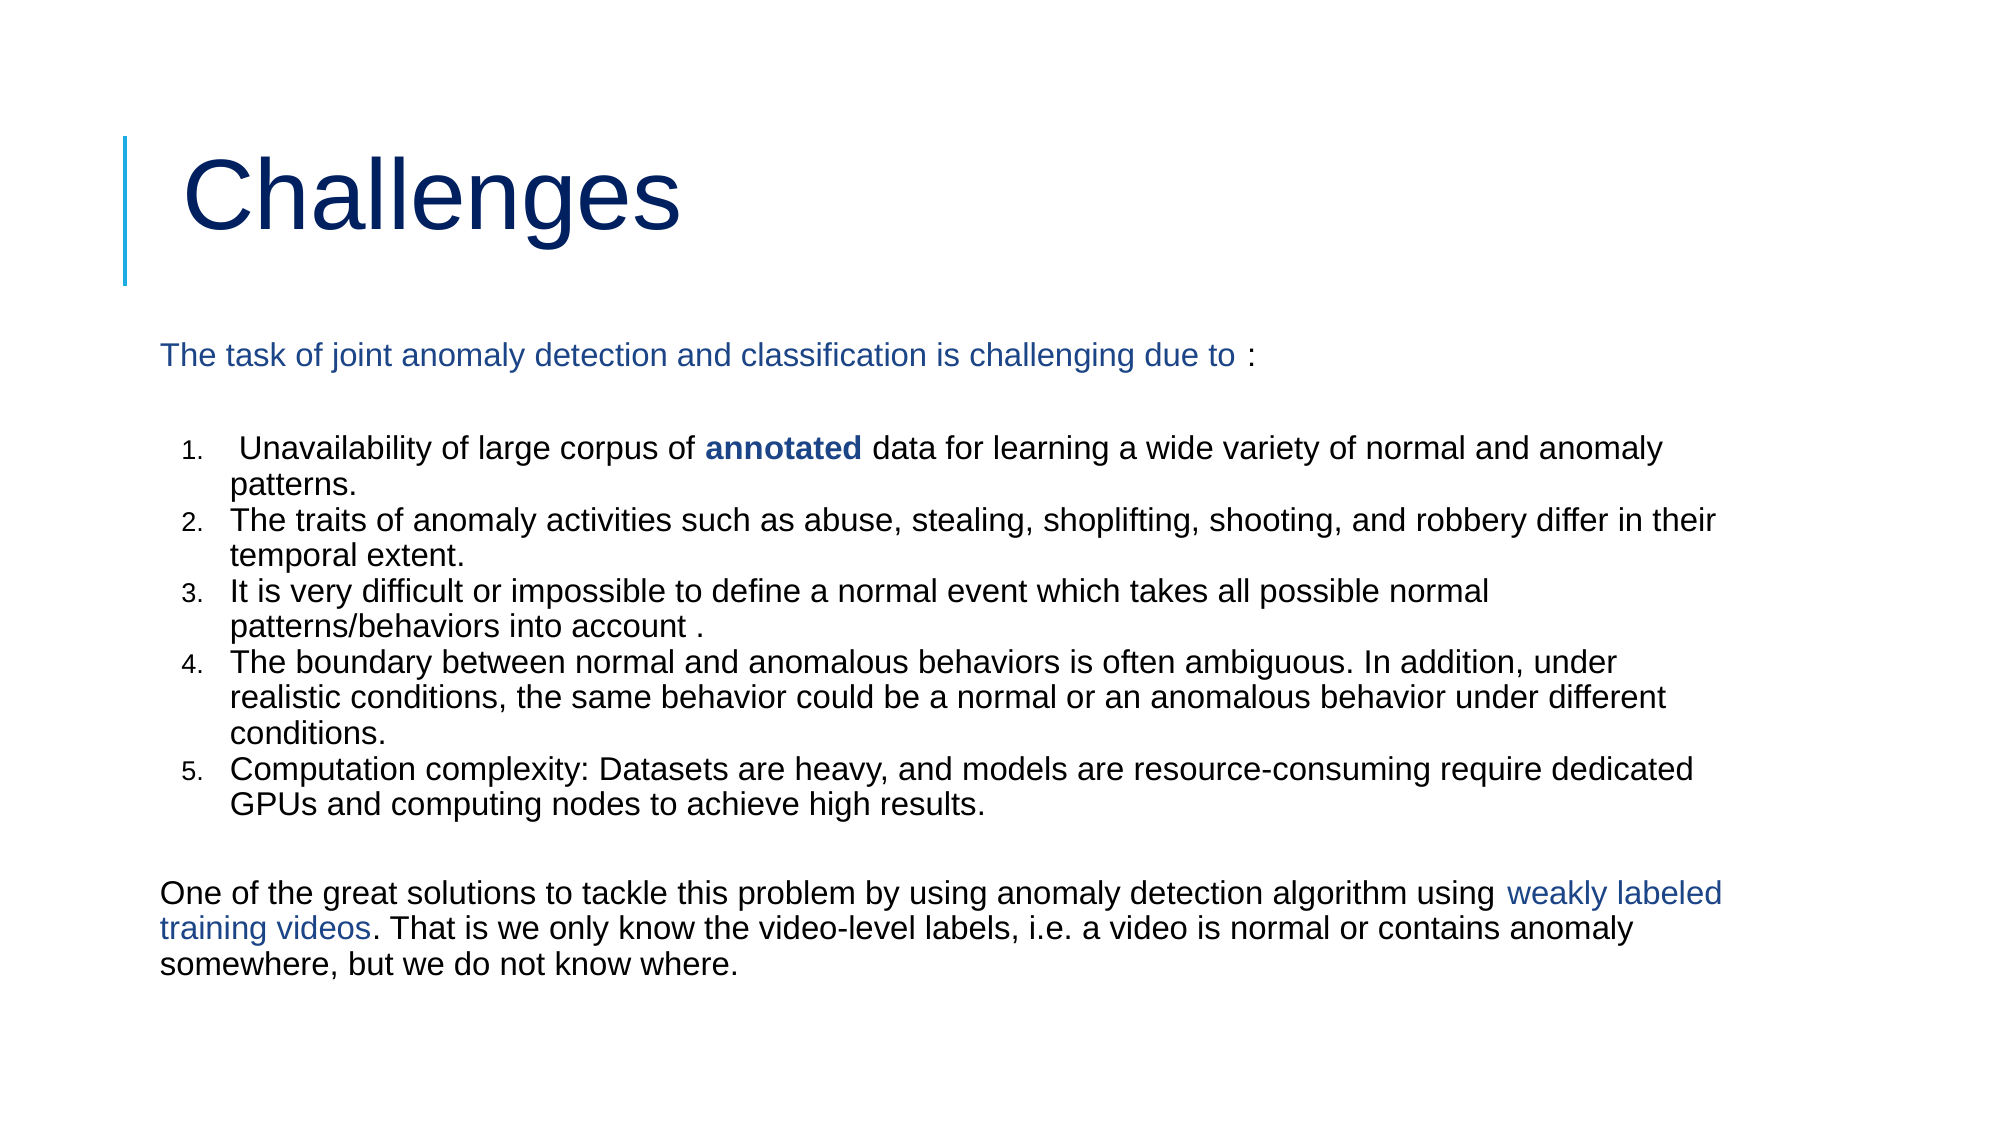

# Challenges
The task of joint anomaly detection and classification is challenging due to :
 Unavailability of large corpus of annotated data for learning a wide variety of normal and anomaly patterns.
The traits of anomaly activities such as abuse, stealing, shoplifting, shooting, and robbery differ in their temporal extent.
It is very difficult or impossible to define a normal event which takes all possible normal patterns/behaviors into account .
The boundary between normal and anomalous behaviors is often ambiguous. In addition, under realistic conditions, the same behavior could be a normal or an anomalous behavior under different conditions.
Computation complexity: Datasets are heavy, and models are resource-consuming require dedicated GPUs and computing nodes to achieve high results.
One of the great solutions to tackle this problem by using anomaly detection algorithm using weakly labeled training videos. That is we only know the video-level labels, i.e. a video is normal or contains anomaly somewhere, but we do not know where.